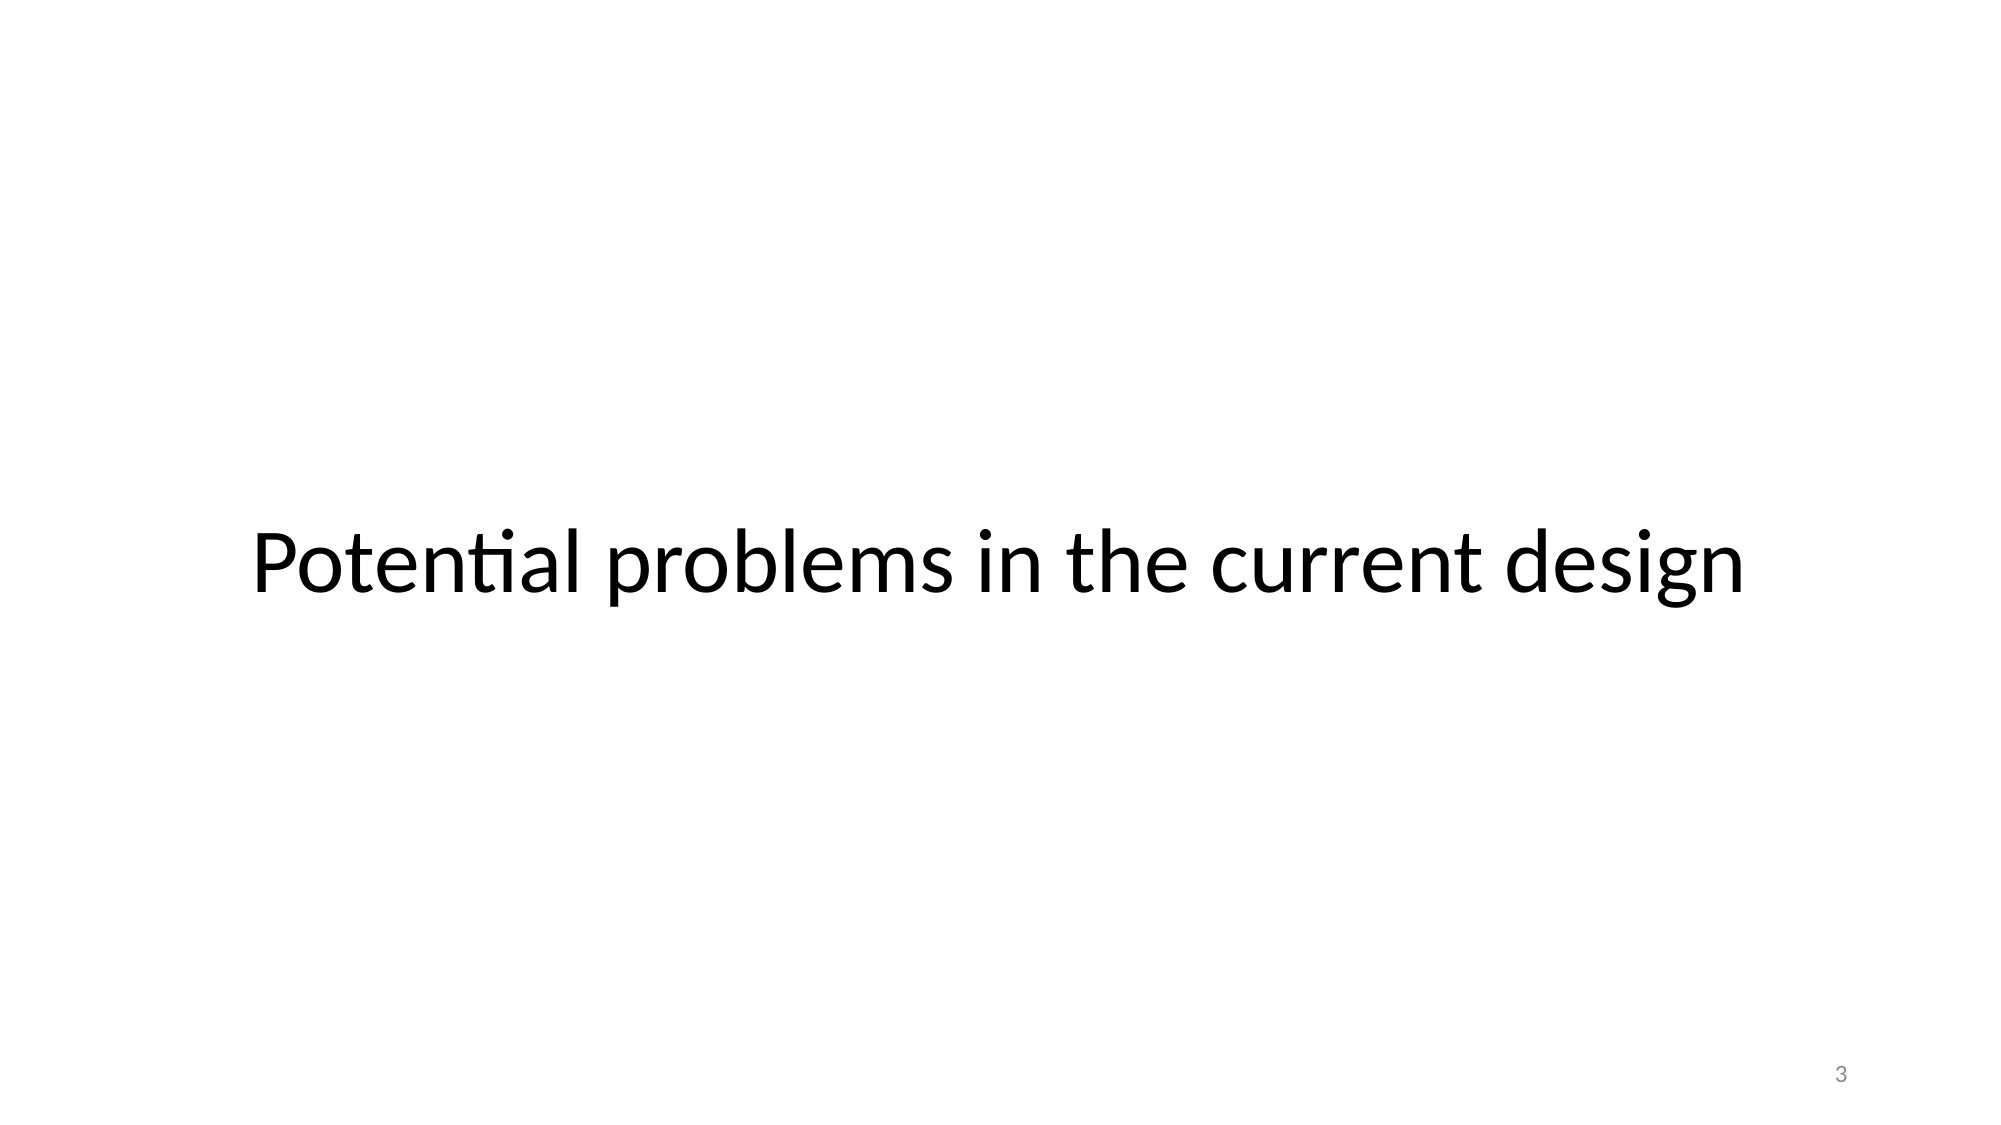

# Potential problems in the current design
3